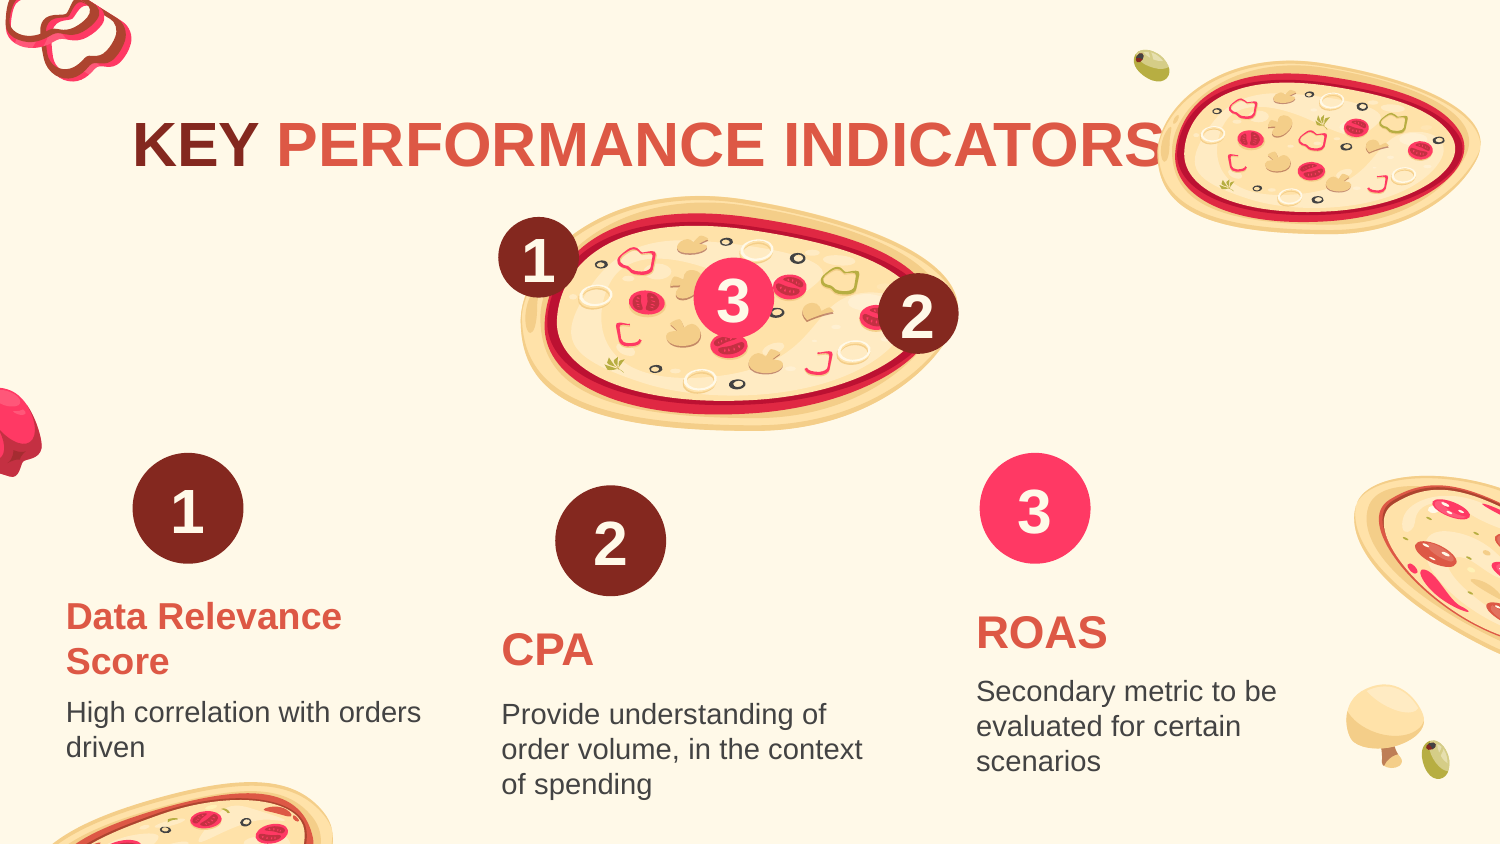

# KEY PERFORMANCE INDICATORS

1
3
2
1
3
2
ROAS
CPA
Data Relevance Score
Secondary metric to be evaluated for certain scenarios
High correlation with orders driven
Provide understanding of order volume, in the context of spending